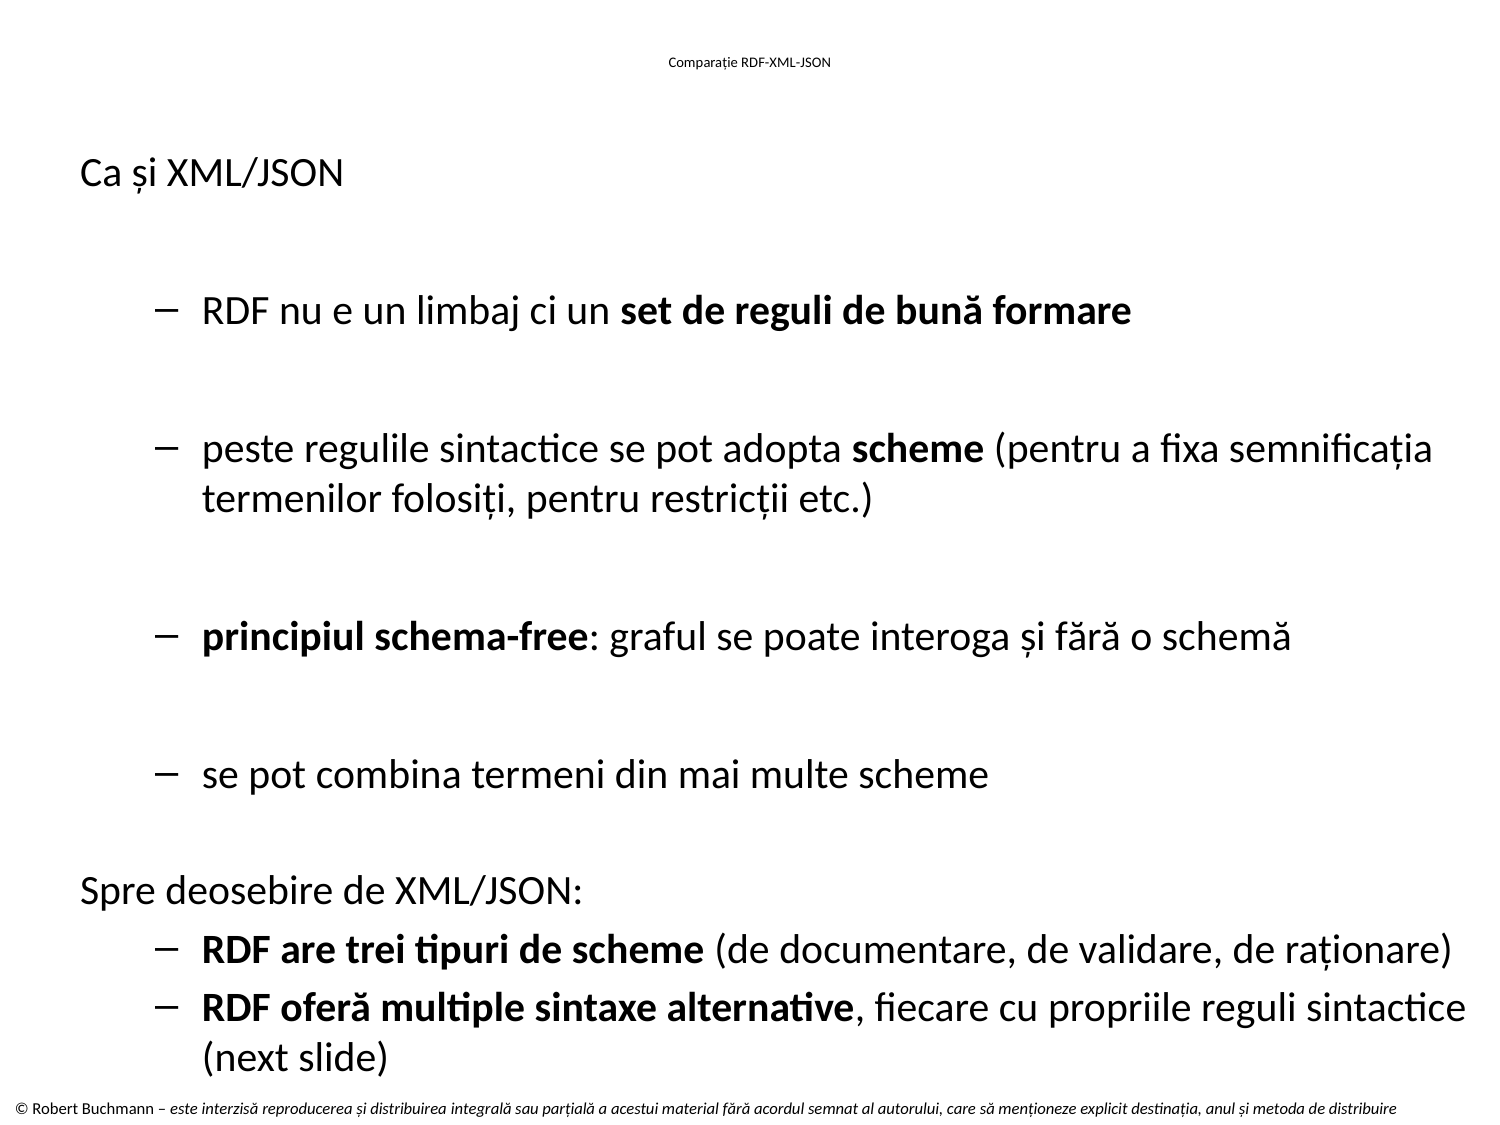

# Comparaţie RDF-XML-JSON
Ca şi XML/JSON

RDF nu e un limbaj ci un set de reguli de bună formare

peste regulile sintactice se pot adopta scheme (pentru a fixa semnificația termenilor folosiți, pentru restricții etc.)

principiul schema-free: graful se poate interoga și fără o schemă

se pot combina termeni din mai multe scheme

Spre deosebire de XML/JSON:
RDF are trei tipuri de scheme (de documentare, de validare, de raționare)
RDF oferă multiple sintaxe alternative, fiecare cu propriile reguli sintactice (next slide)